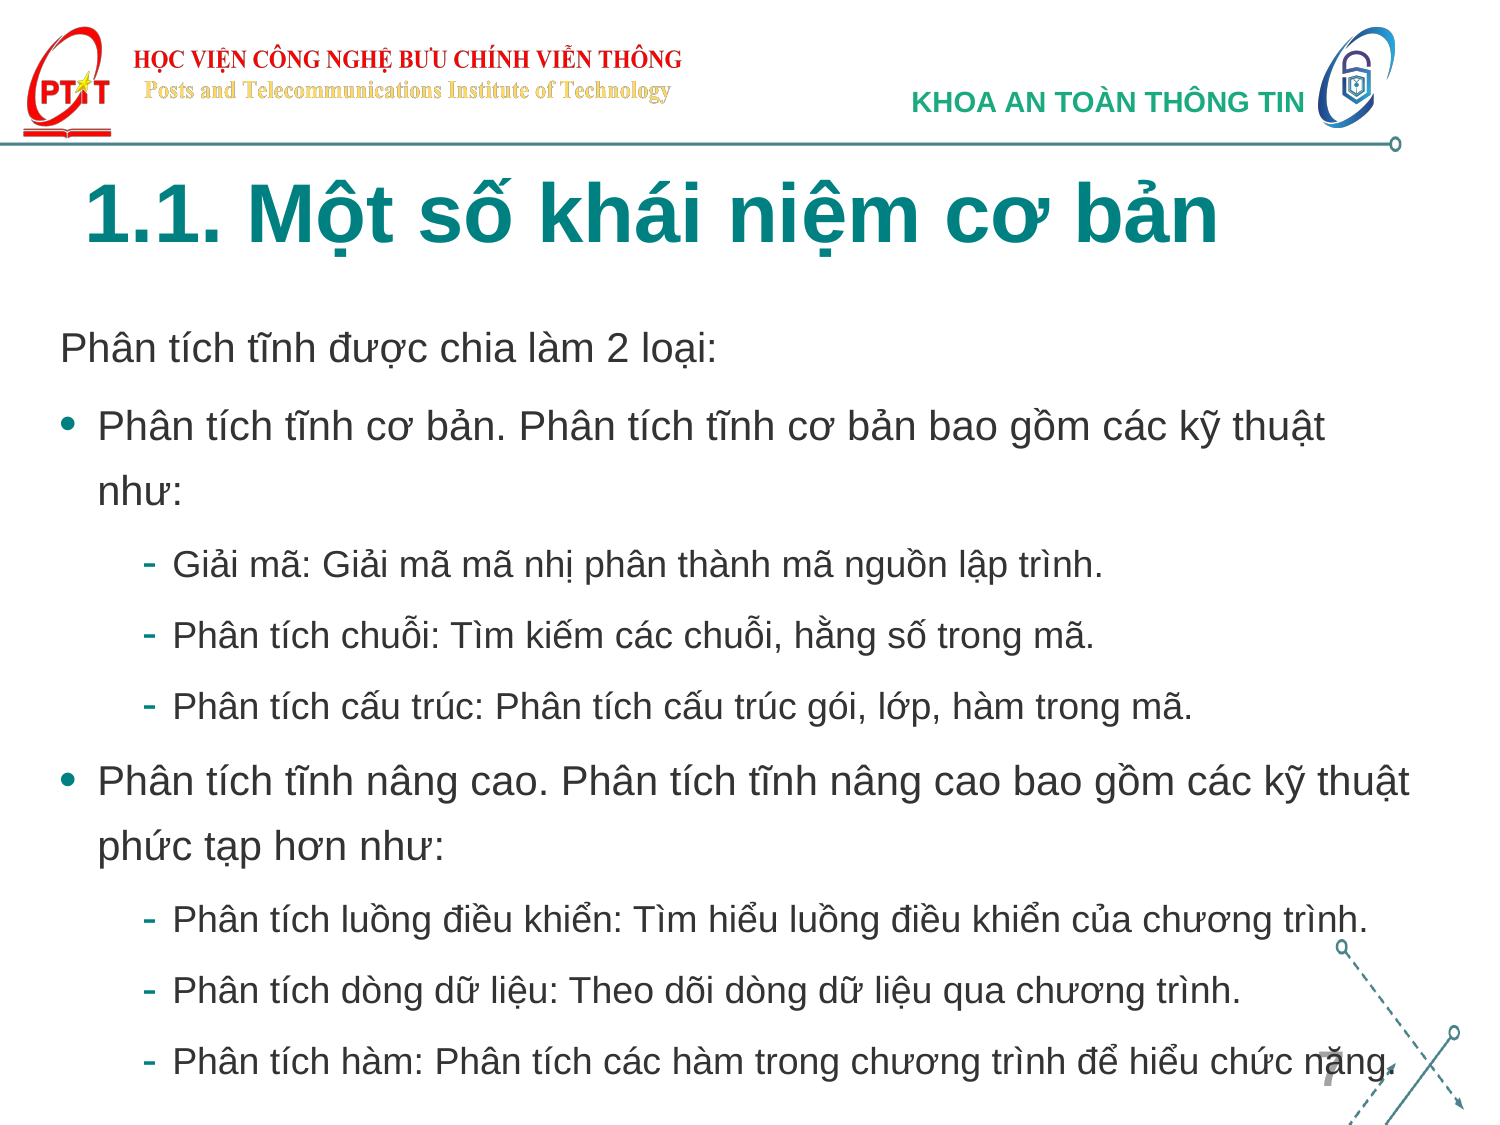

# 1.1. Một số khái niệm cơ bản
Phân tích tĩnh được chia làm 2 loại:
Phân tích tĩnh cơ bản. Phân tích tĩnh cơ bản bao gồm các kỹ thuật như:
Giải mã: Giải mã mã nhị phân thành mã nguồn lập trình.
Phân tích chuỗi: Tìm kiếm các chuỗi, hằng số trong mã.
Phân tích cấu trúc: Phân tích cấu trúc gói, lớp, hàm trong mã.
Phân tích tĩnh nâng cao. Phân tích tĩnh nâng cao bao gồm các kỹ thuật phức tạp hơn như:
Phân tích luồng điều khiển: Tìm hiểu luồng điều khiển của chương trình.
Phân tích dòng dữ liệu: Theo dõi dòng dữ liệu qua chương trình.
Phân tích hàm: Phân tích các hàm trong chương trình để hiểu chức năng.